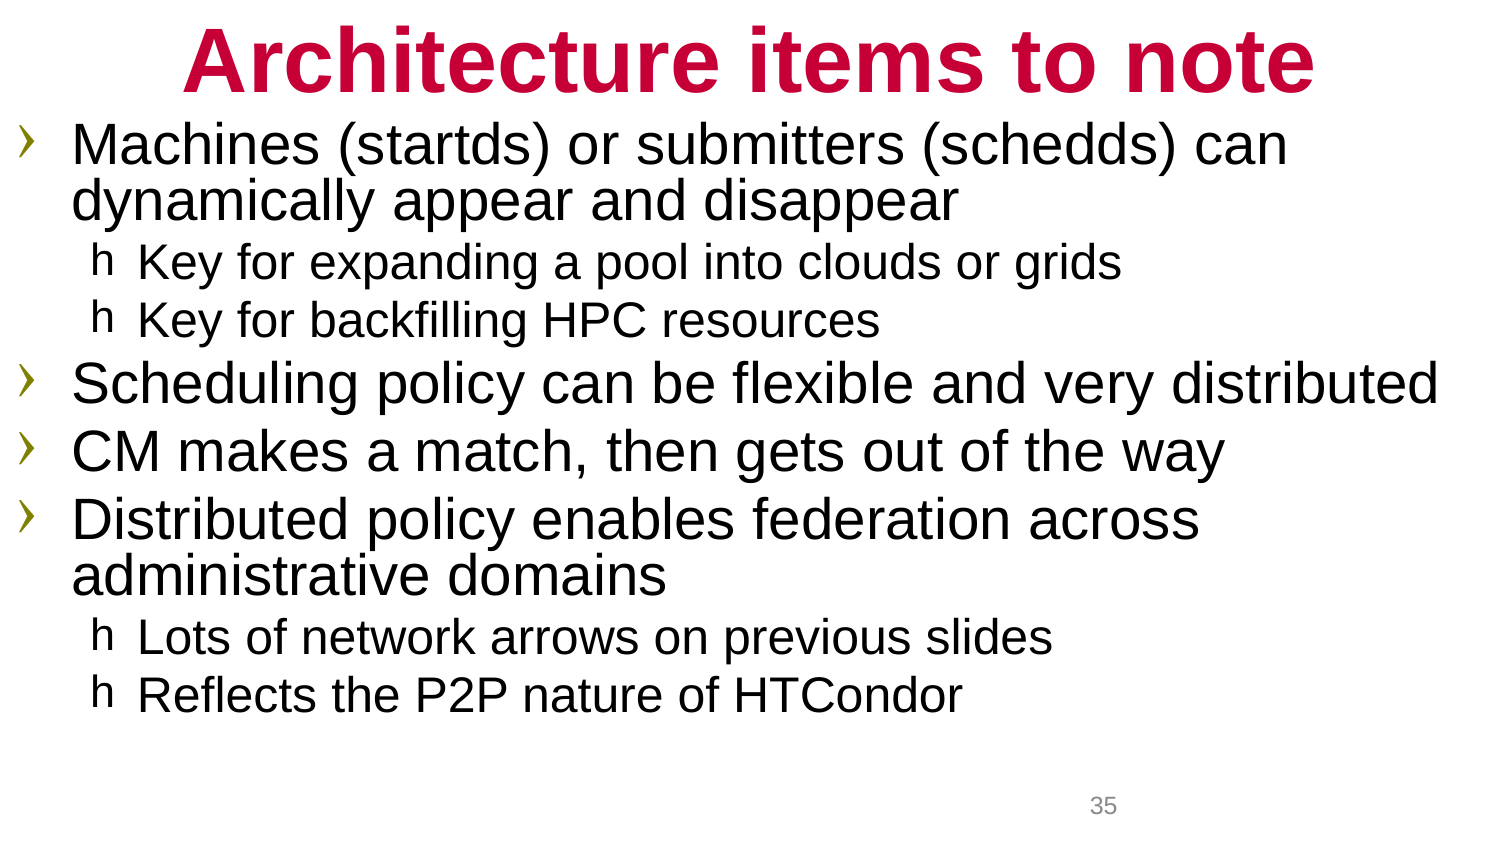

# Architecture items to note
Machines (startds) or submitters (schedds) can dynamically appear and disappear
Key for expanding a pool into clouds or grids
Key for backfilling HPC resources
Scheduling policy can be flexible and very distributed
CM makes a match, then gets out of the way
Distributed policy enables federation across administrative domains
Lots of network arrows on previous slides
Reflects the P2P nature of HTCondor
35